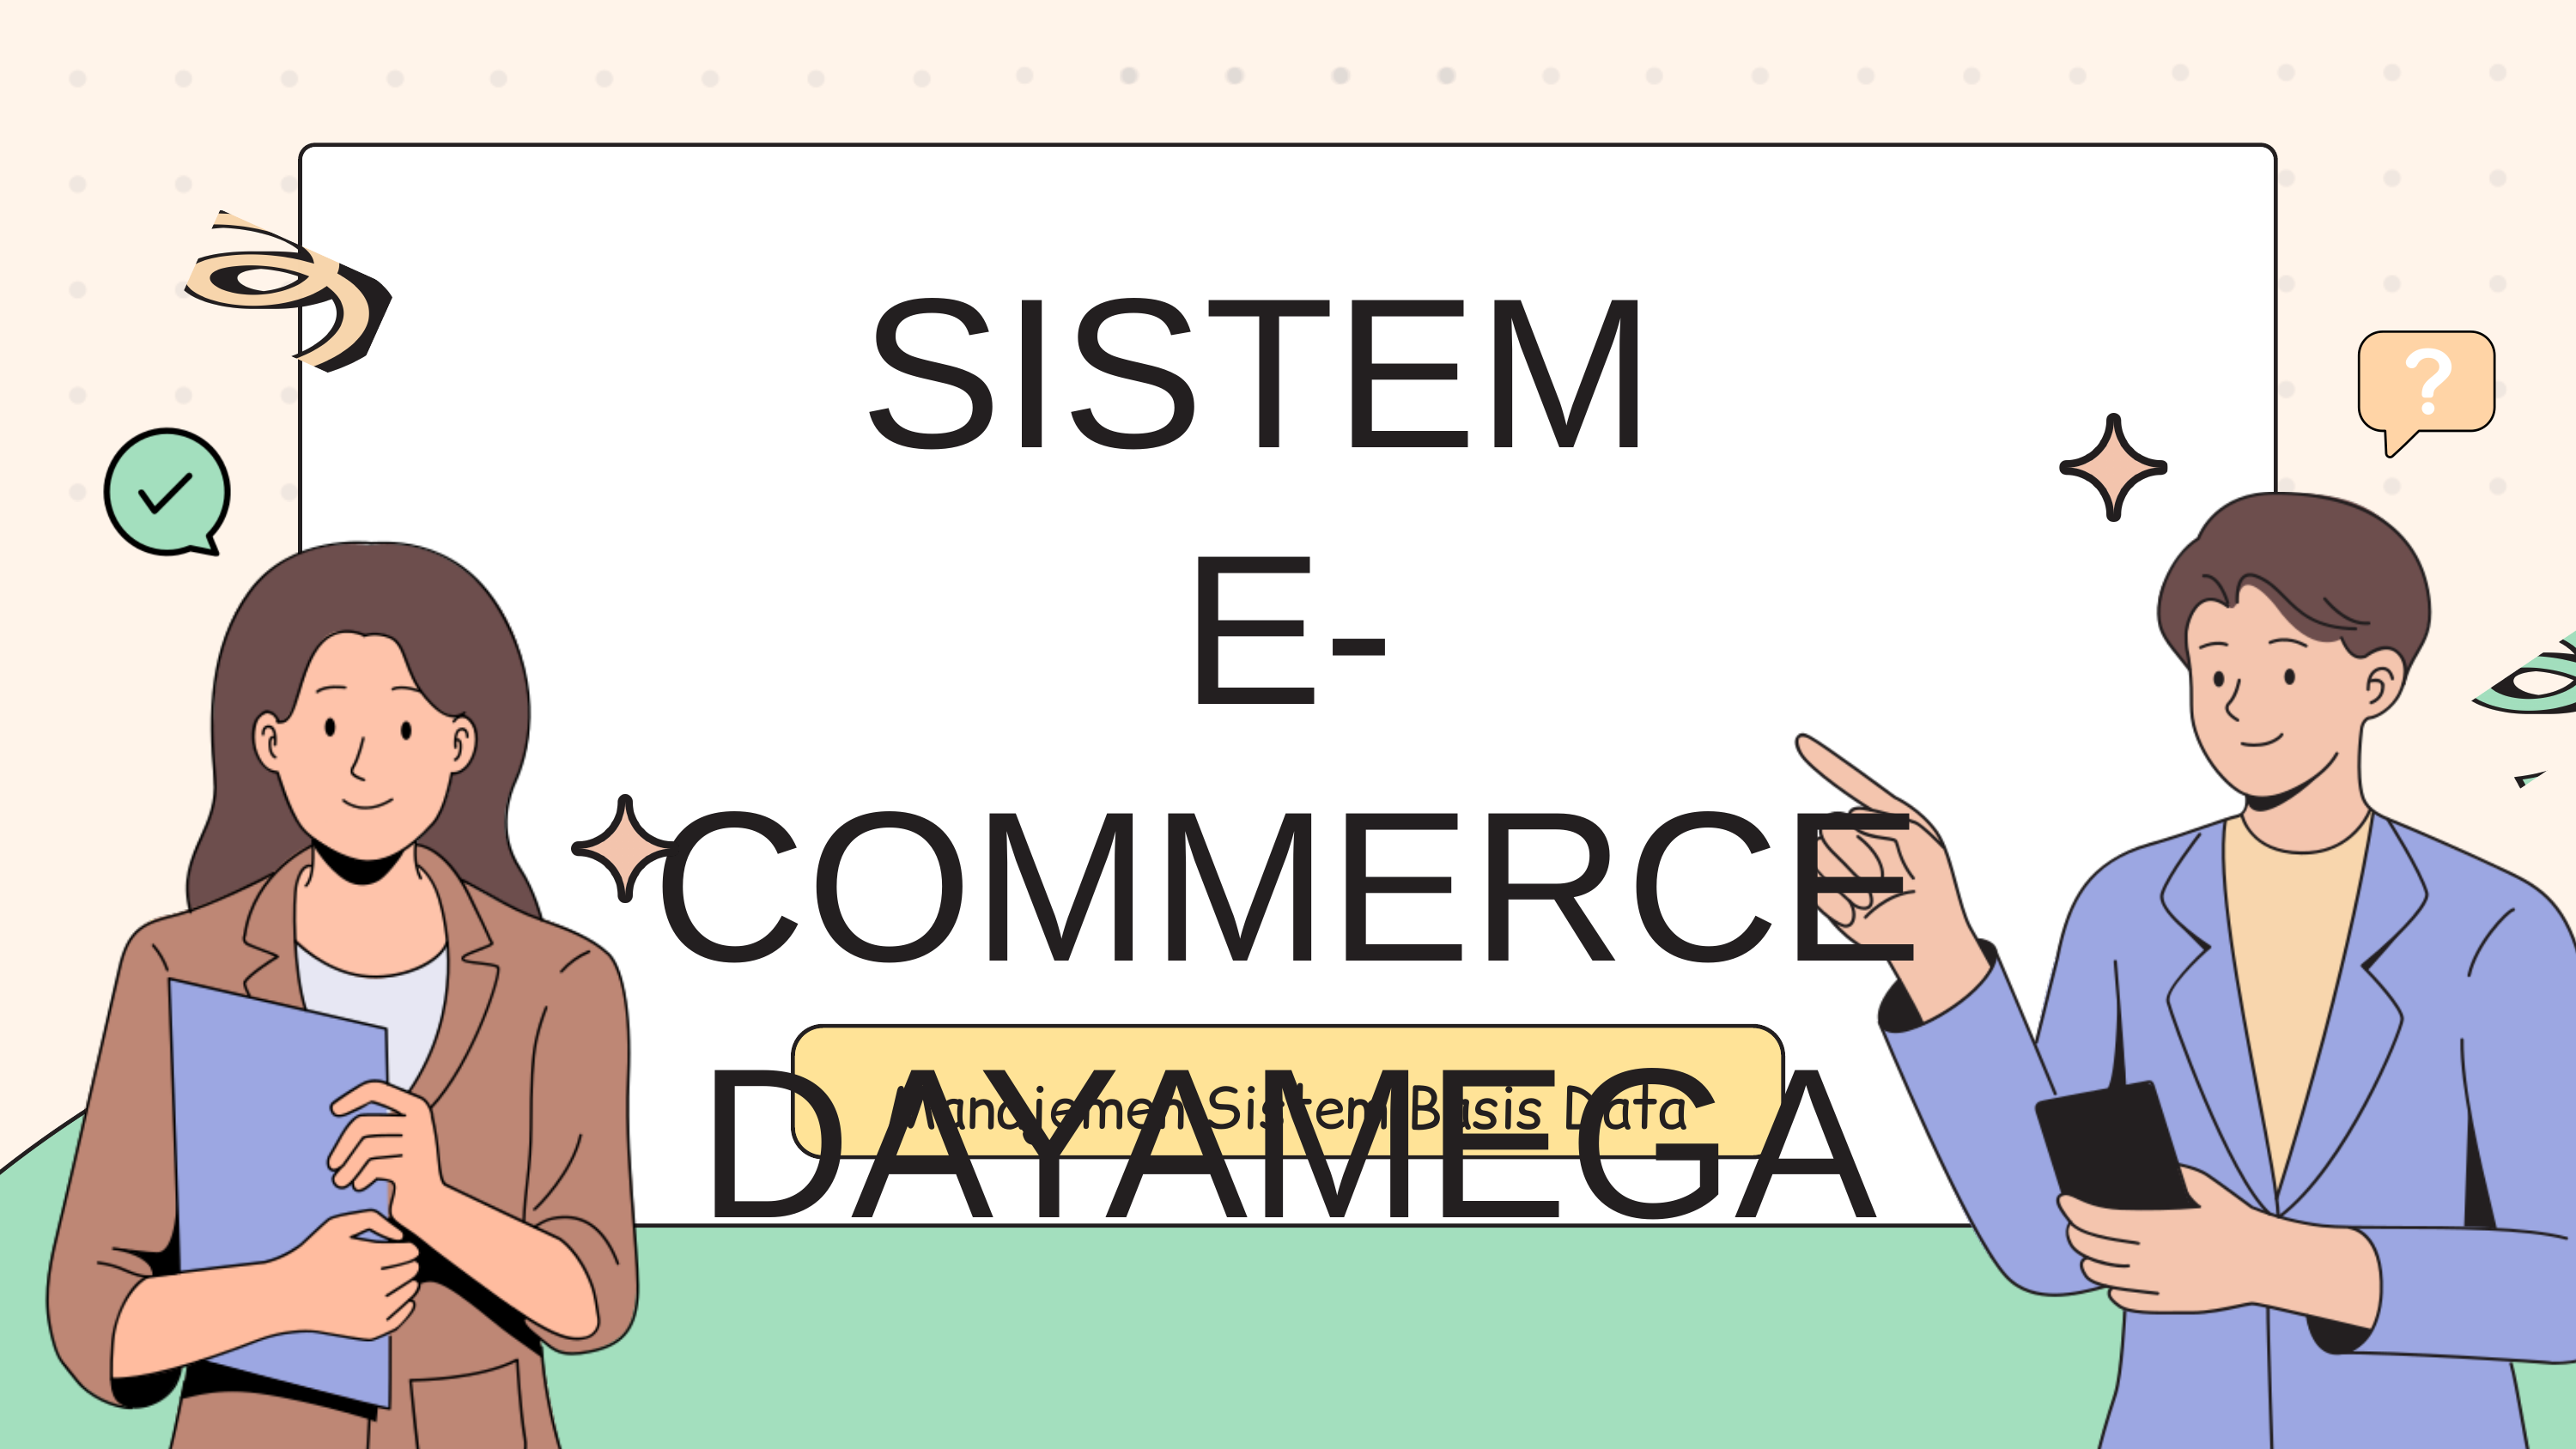

SISTEM
E-COMMERCE DAYAMEGA

Manajemen Sistem Basis Data